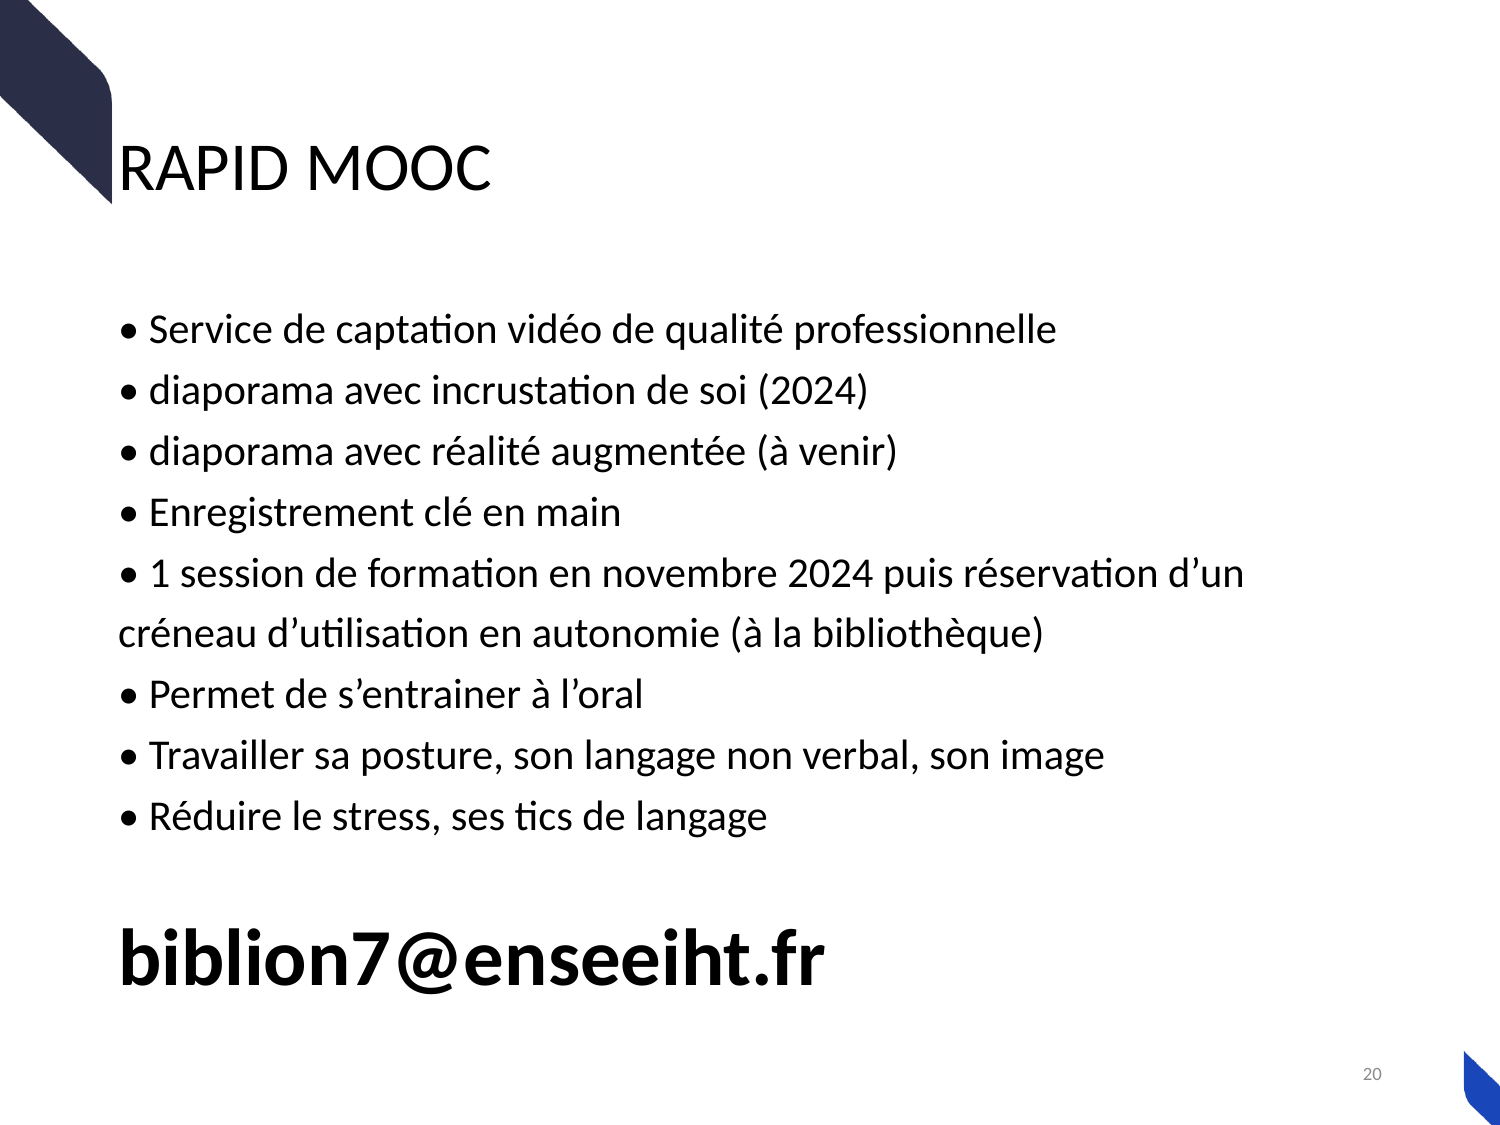

# RAPID MOOC
• Service de captation vidéo de qualité professionnelle
• diaporama avec incrustation de soi (2024)
• diaporama avec réalité augmentée (à venir)
• Enregistrement clé en main
• 1 session de formation en novembre 2024 puis réservation d’un
créneau d’utilisation en autonomie (à la bibliothèque)
• Permet de s’entrainer à l’oral
• Travailler sa posture, son langage non verbal, son image
• Réduire le stress, ses tics de langage

biblion7@enseeiht.fr
20